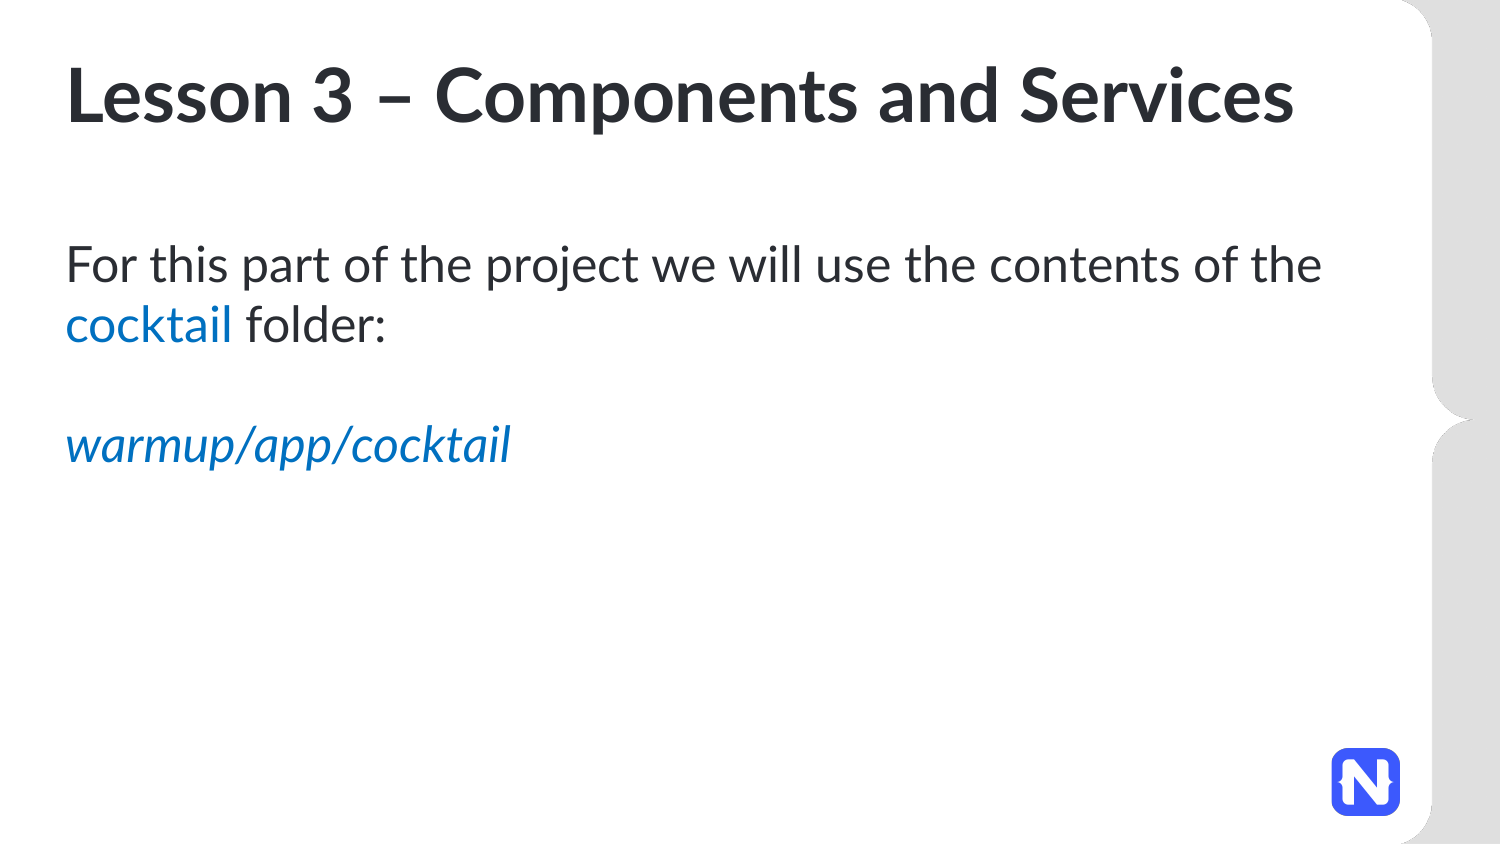

# Lesson 3 – Components and Services
For this part of the project we will use the contents of the cocktail folder:

warmup/app/cocktail